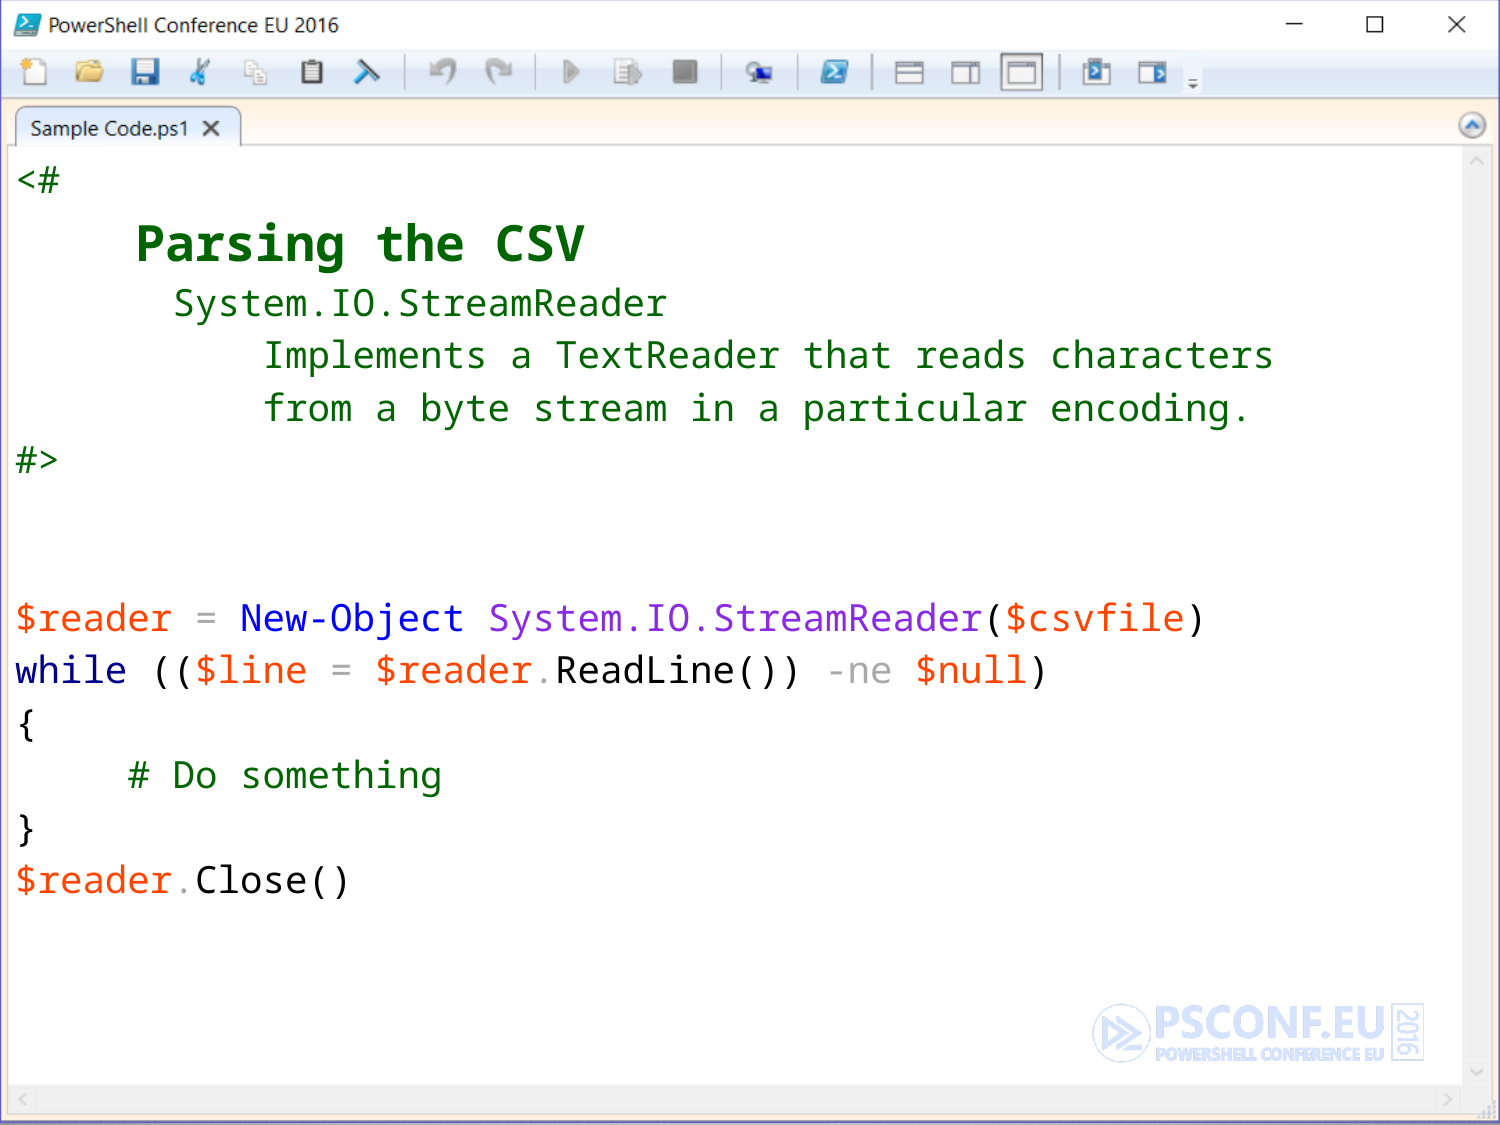

<#
    Parsing the CSV
       System.IO.StreamReader
           Implements a TextReader that reads characters
           from a byte stream in a particular encoding.
#>

$reader = New-Object System.IO.StreamReader($csvfile)
while (($line = $reader.ReadLine()) -ne $null)
{
     # Do something
}
$reader.Close()